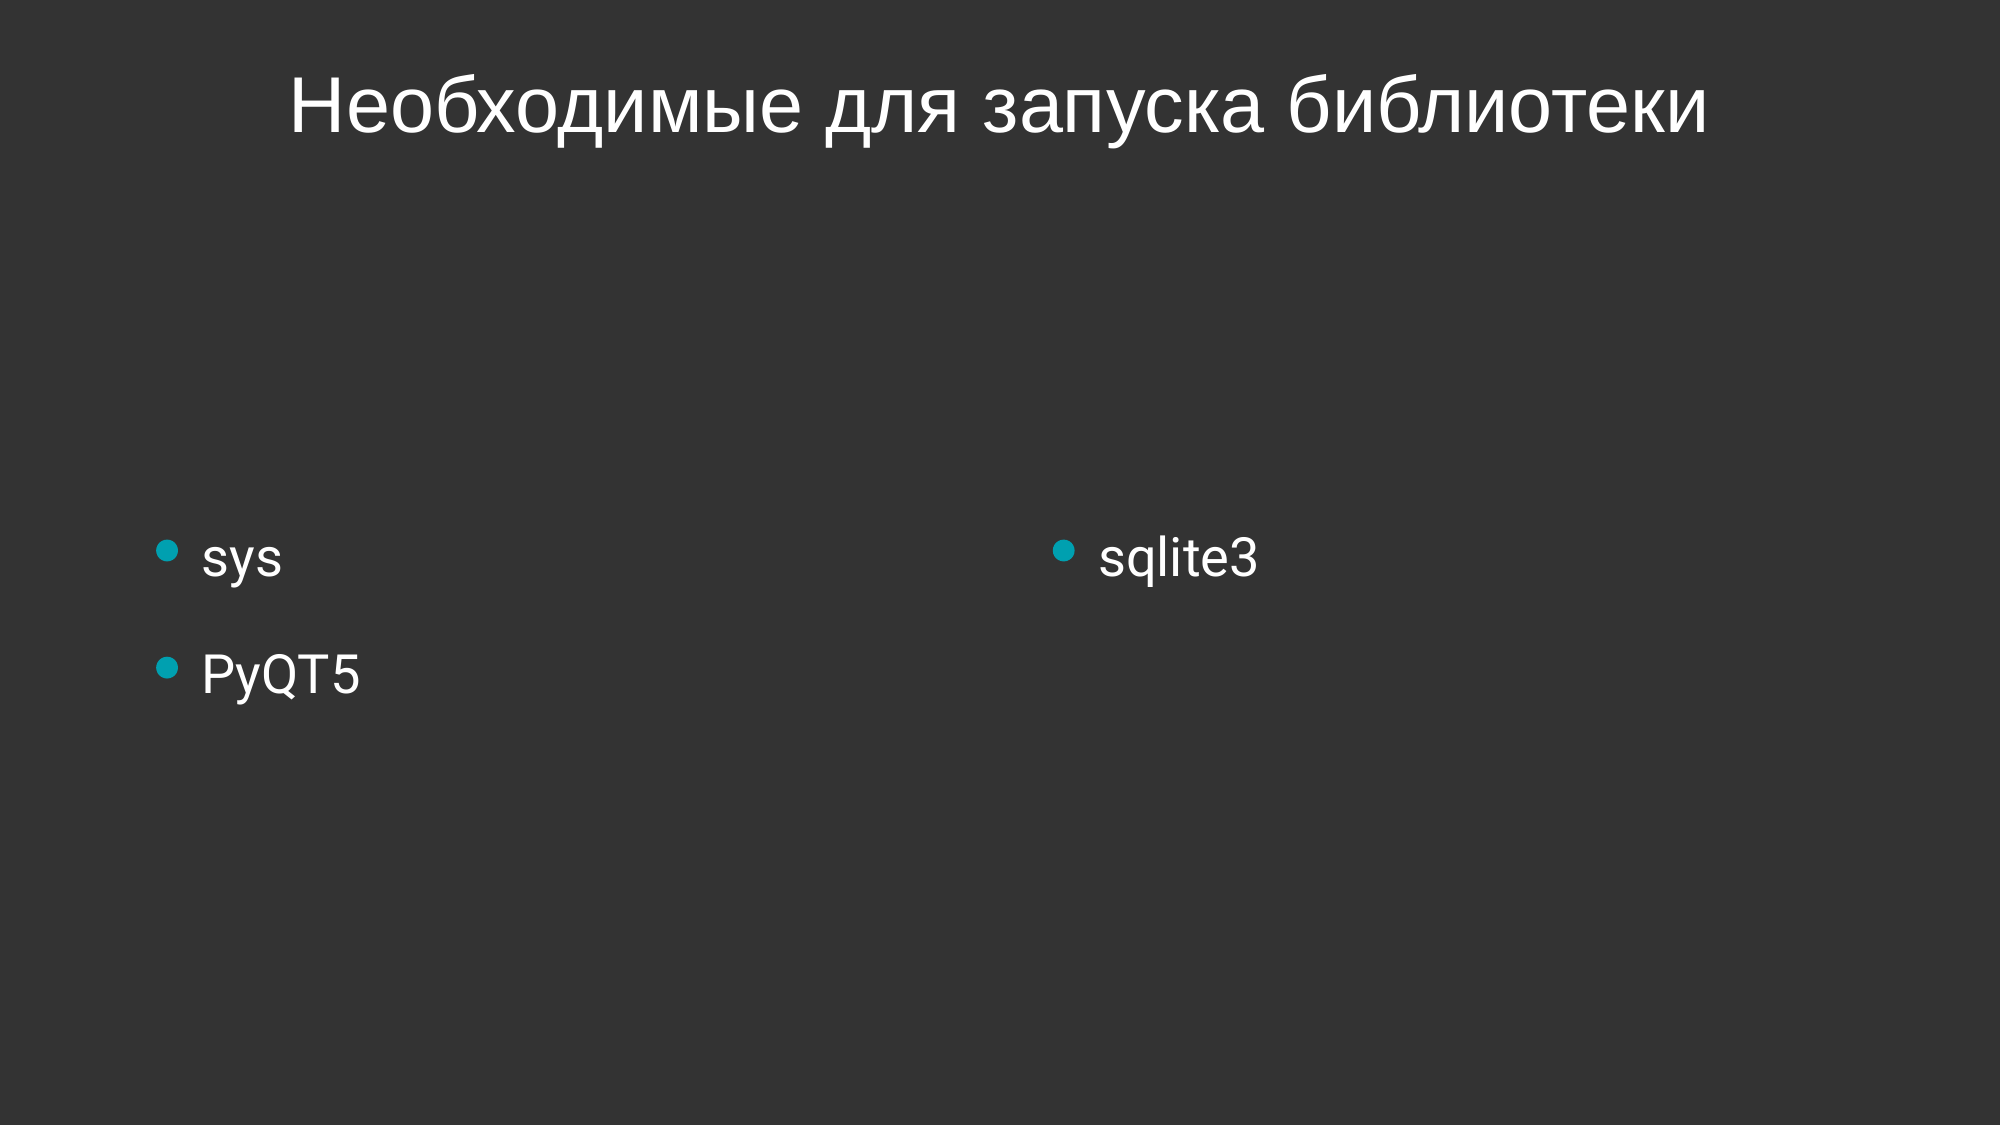

Необходимые для запуска библиотеки

sys
sqlite3

PyQT5